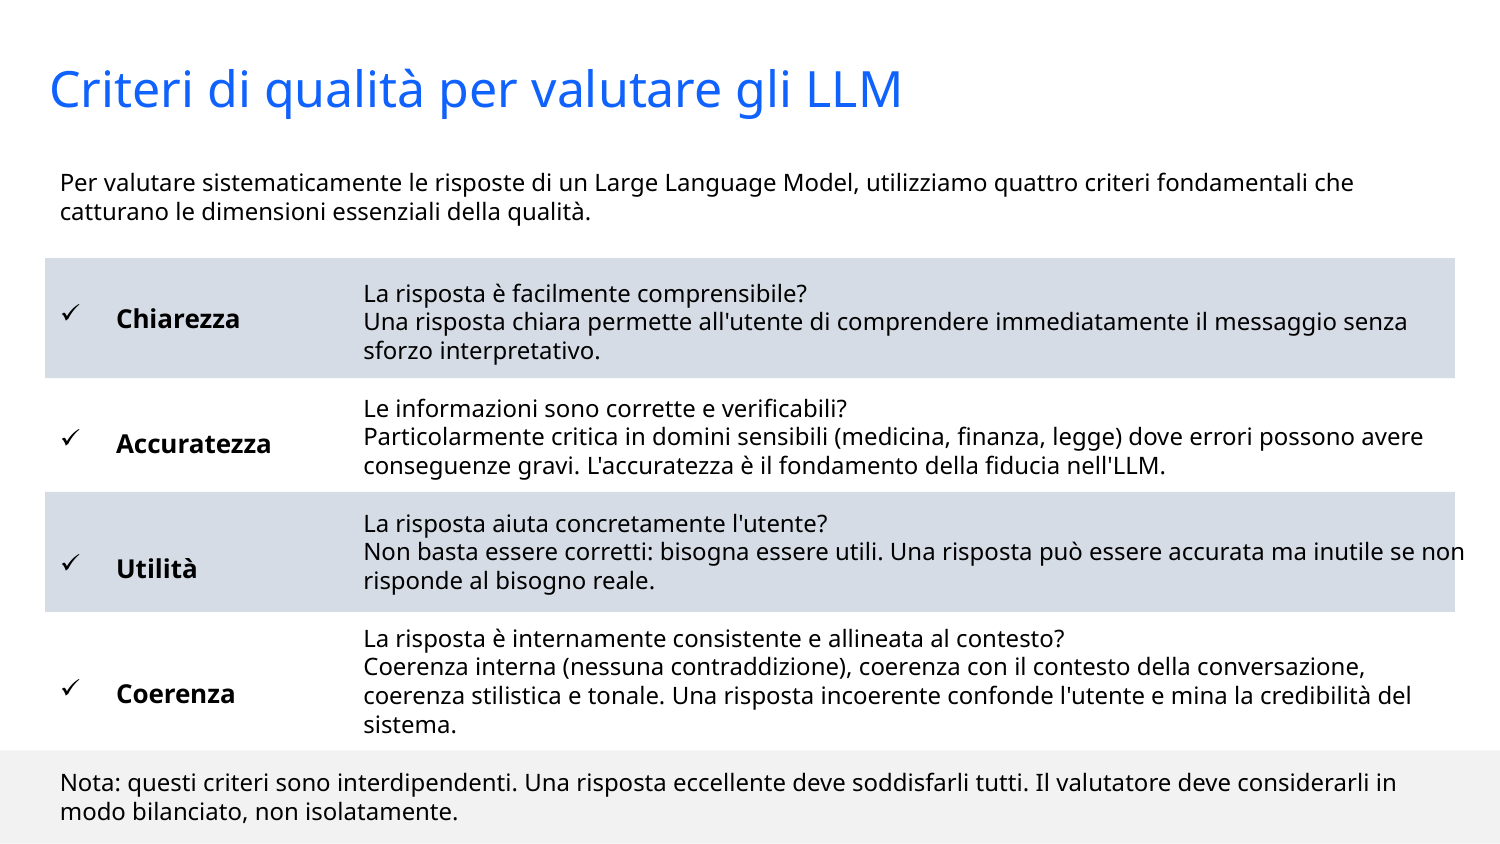

Criteri di qualità per valutare gli LLM
Per valutare sistematicamente le risposte di un Large Language Model, utilizziamo quattro criteri fondamentali che catturano le dimensioni essenziali della qualità.

La risposta è facilmente comprensibile?
Una risposta chiara permette all'utente di comprendere immediatamente il messaggio senza sforzo interpretativo.

Le informazioni sono corrette e verificabili?
Particolarmente critica in domini sensibili (medicina, finanza, legge) dove errori possono avere conseguenze gravi. L'accuratezza è il fondamento della fiducia nell'LLM.

La risposta aiuta concretamente l'utente?
Non basta essere corretti: bisogna essere utili. Una risposta può essere accurata ma inutile se non risponde al bisogno reale.

La risposta è internamente consistente e allineata al contesto?
Coerenza interna (nessuna contraddizione), coerenza con il contesto della conversazione, coerenza stilistica e tonale. Una risposta incoerente confonde l'utente e mina la credibilità del sistema.
Chiarezza

Accuratezza

Utilità

Coerenza

Nota: questi criteri sono interdipendenti. Una risposta eccellente deve soddisfarli tutti. Il valutatore deve considerarli in modo bilanciato, non isolatamente.